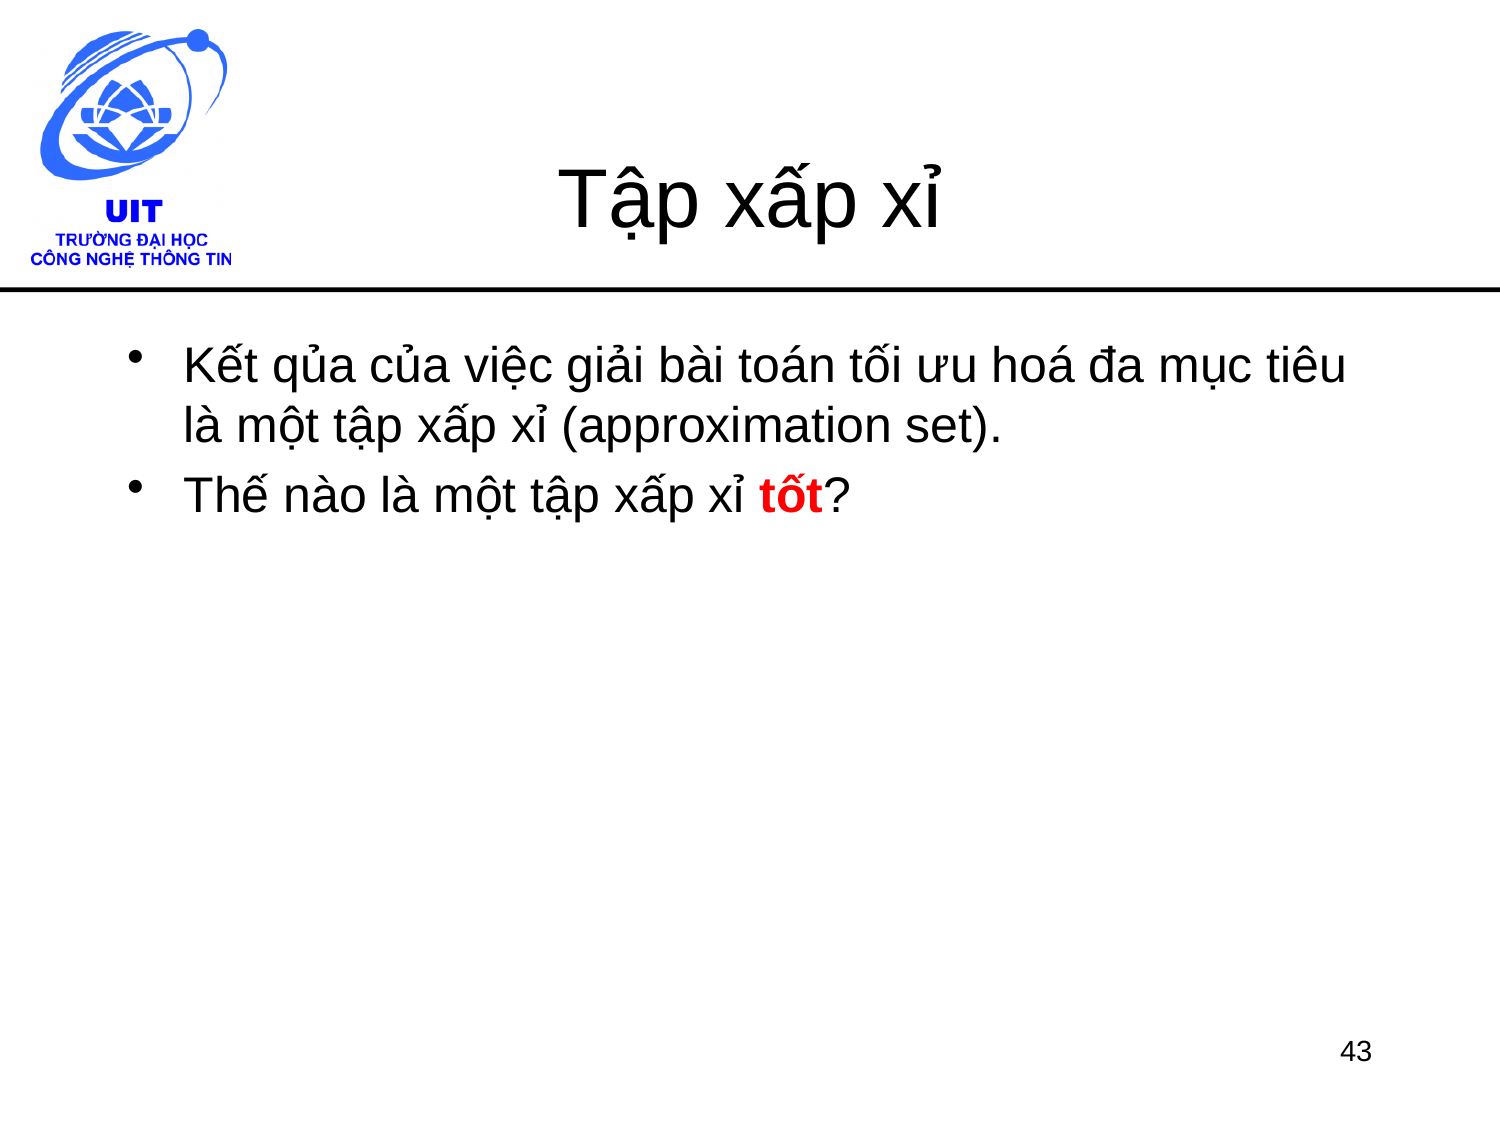

# Tập xấp xỉ
Kết qủa của việc giải bài toán tối ưu hoá đa mục tiêu là một tập xấp xỉ (approximation set).
Thế nào là một tập xấp xỉ tốt?
43